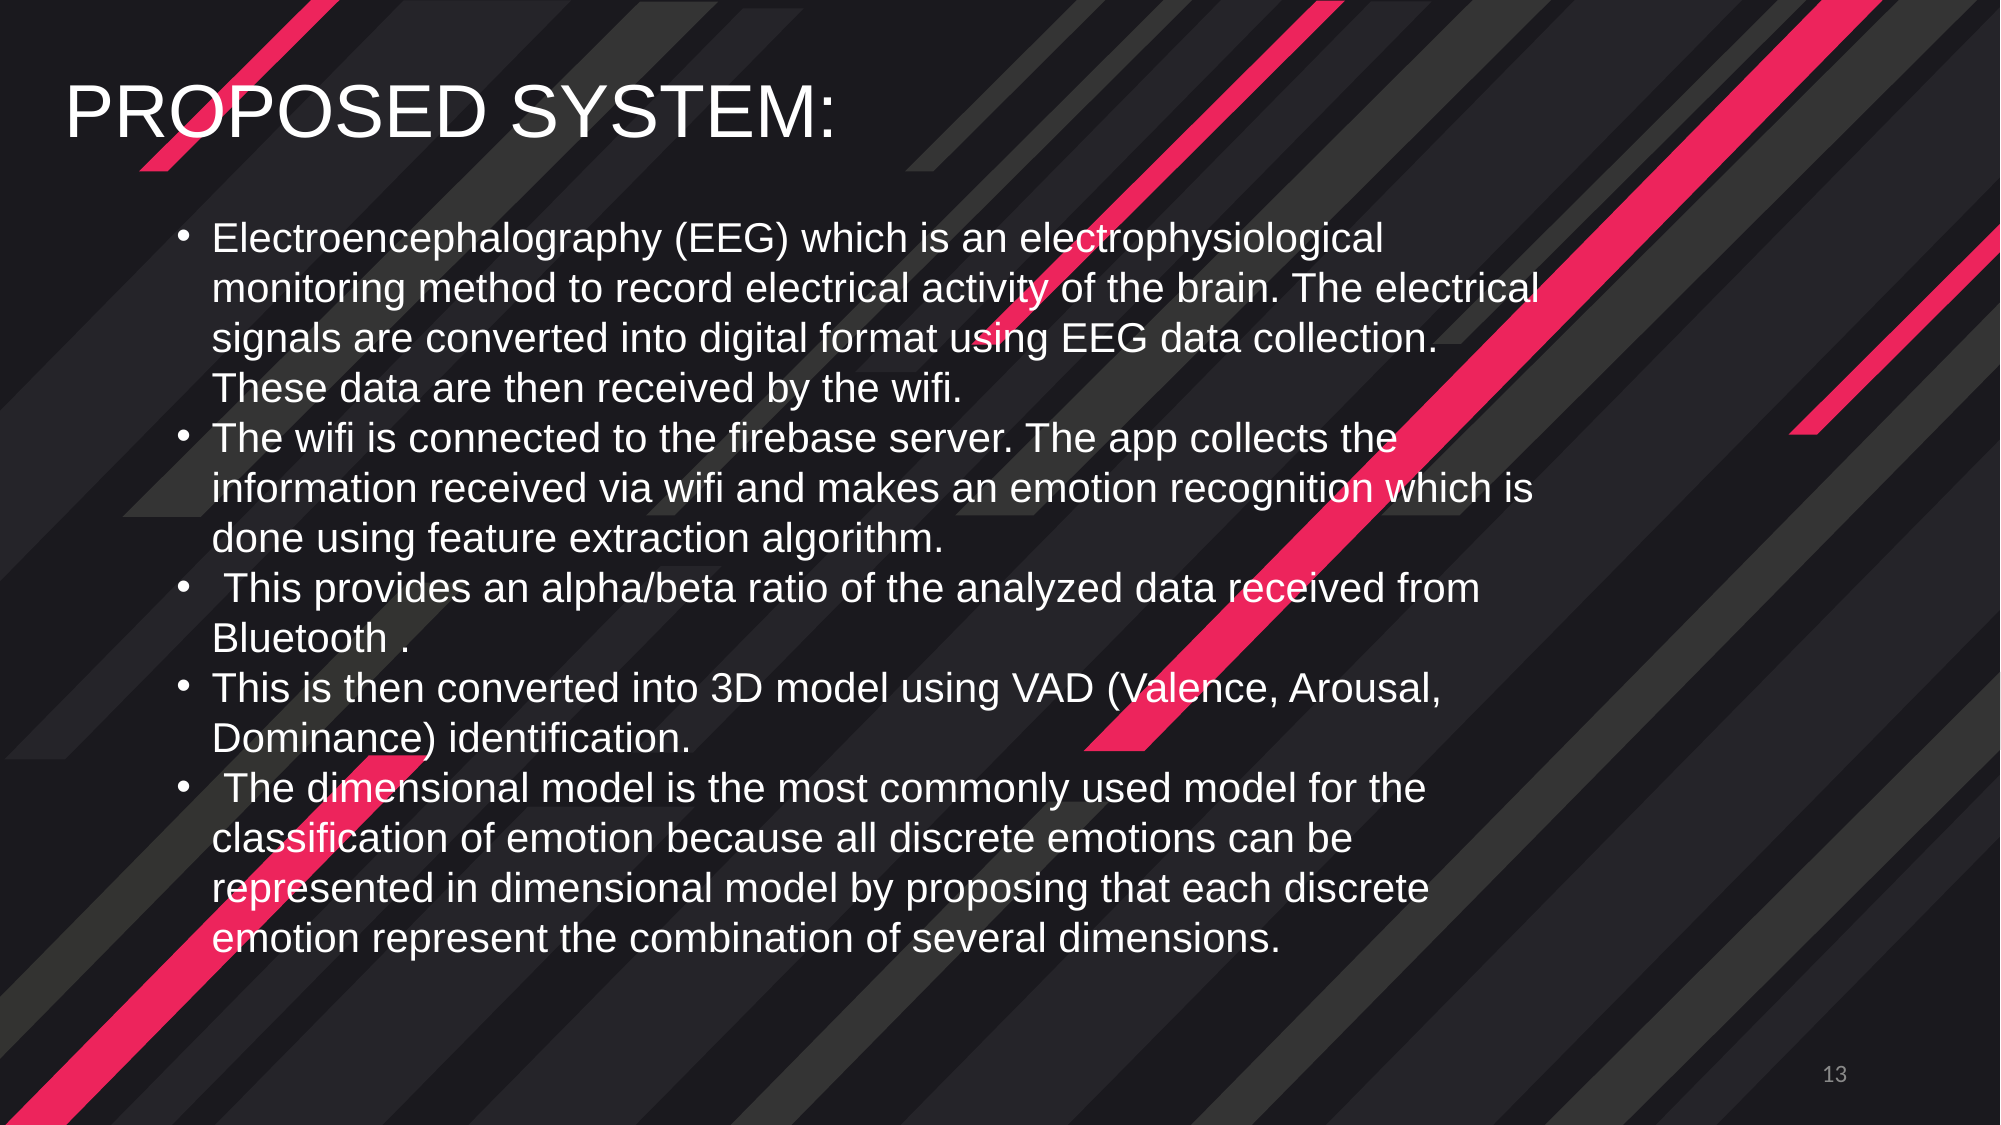

PROPOSED SYSTEM:
Electroencephalography (EEG) which is an electrophysiological monitoring method to record electrical activity of the brain. The electrical signals are converted into digital format using EEG data collection. These data are then received by the wifi.
The wifi is connected to the firebase server. The app collects the information received via wifi and makes an emotion recognition which is done using feature extraction algorithm.
 This provides an alpha/beta ratio of the analyzed data received from Bluetooth .
This is then converted into 3D model using VAD (Valence, Arousal, Dominance) identification.
 The dimensional model is the most commonly used model for the classification of emotion because all discrete emotions can be represented in dimensional model by proposing that each discrete emotion represent the combination of several dimensions.
13